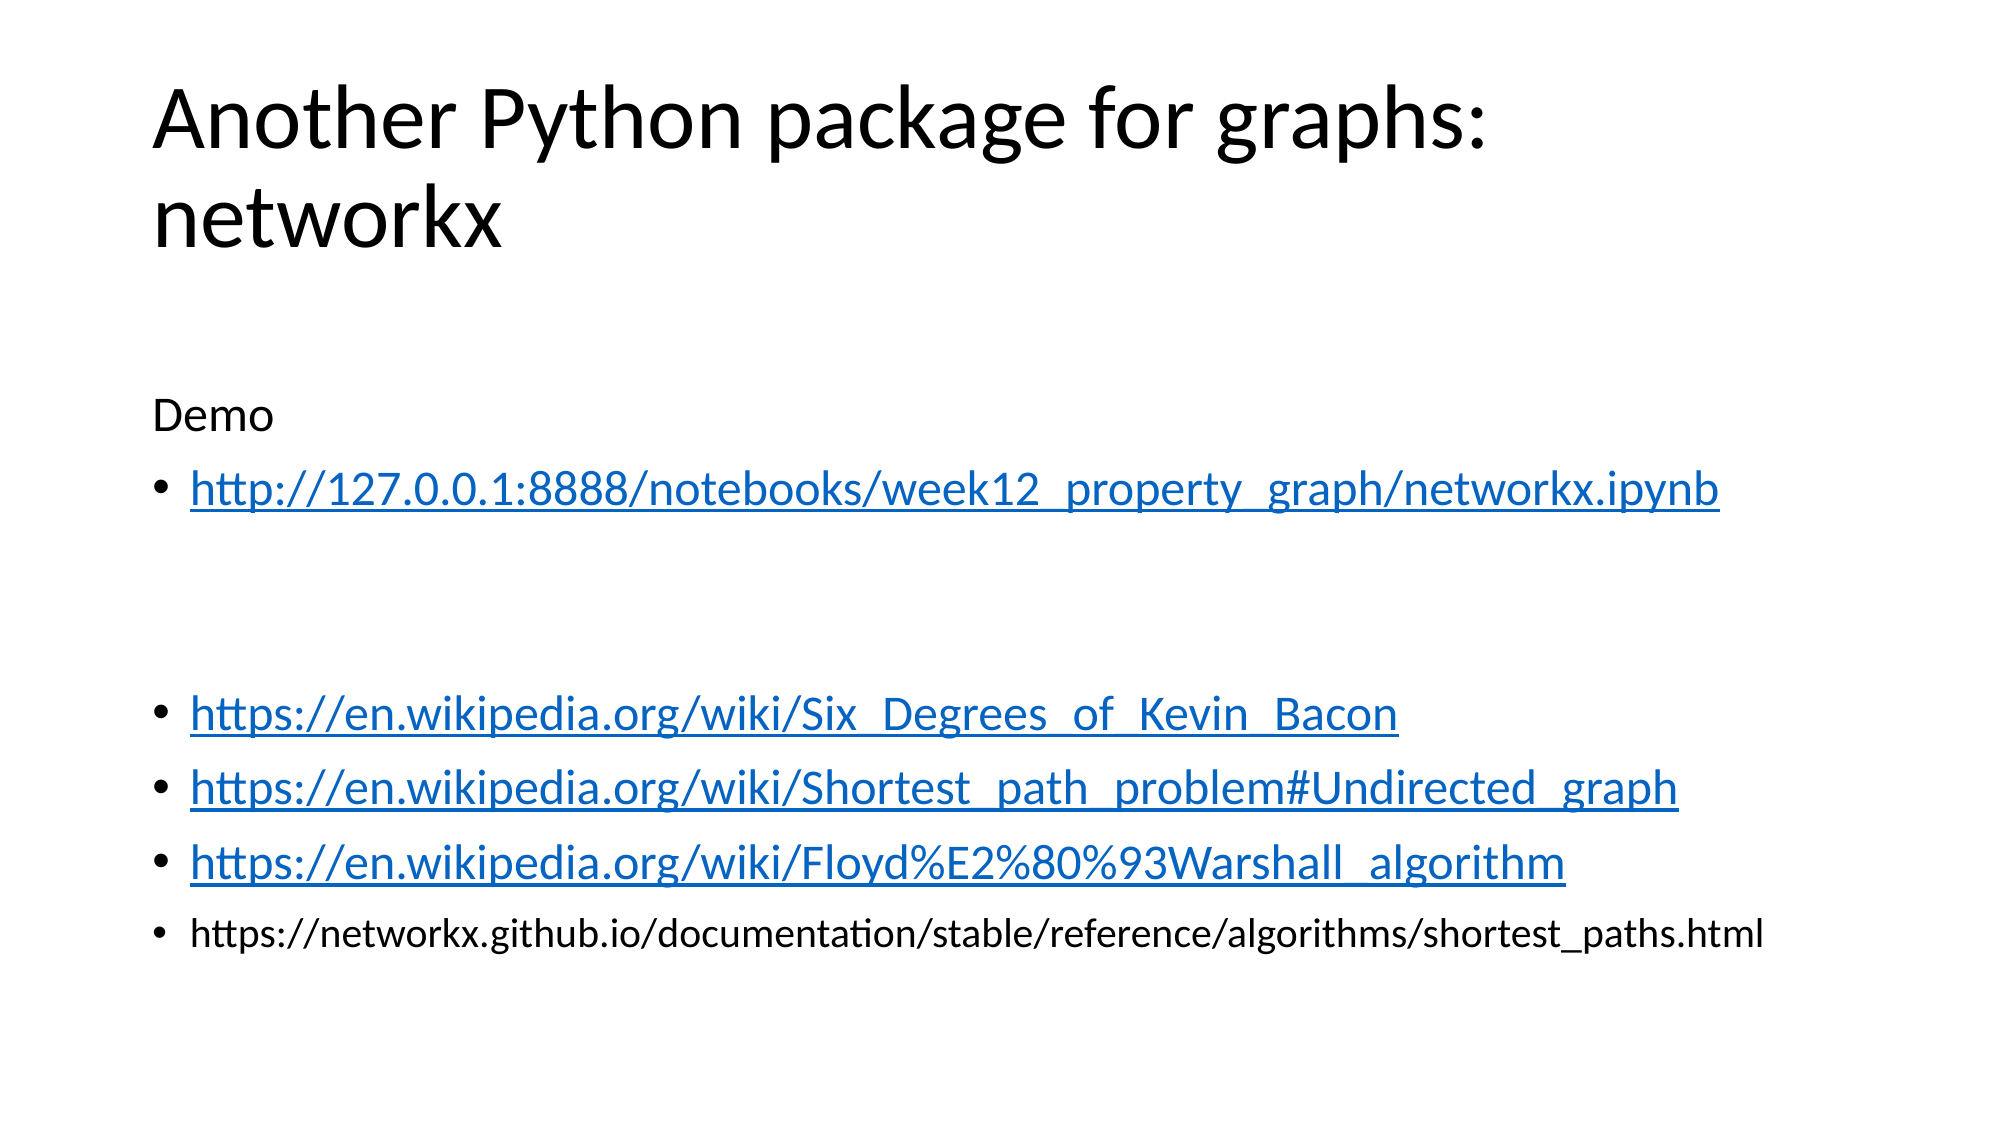

# Another Python package for graphs: networkx

Demo
http://127.0.0.1:8888/notebooks/week12_property_graph/networkx.ipynb

https://en.wikipedia.org/wiki/Six_Degrees_of_Kevin_Bacon
https://en.wikipedia.org/wiki/Shortest_path_problem#Undirected_graph
https://en.wikipedia.org/wiki/Floyd%E2%80%93Warshall_algorithm
https://networkx.github.io/documentation/stable/reference/algorithms/shortest_paths.html